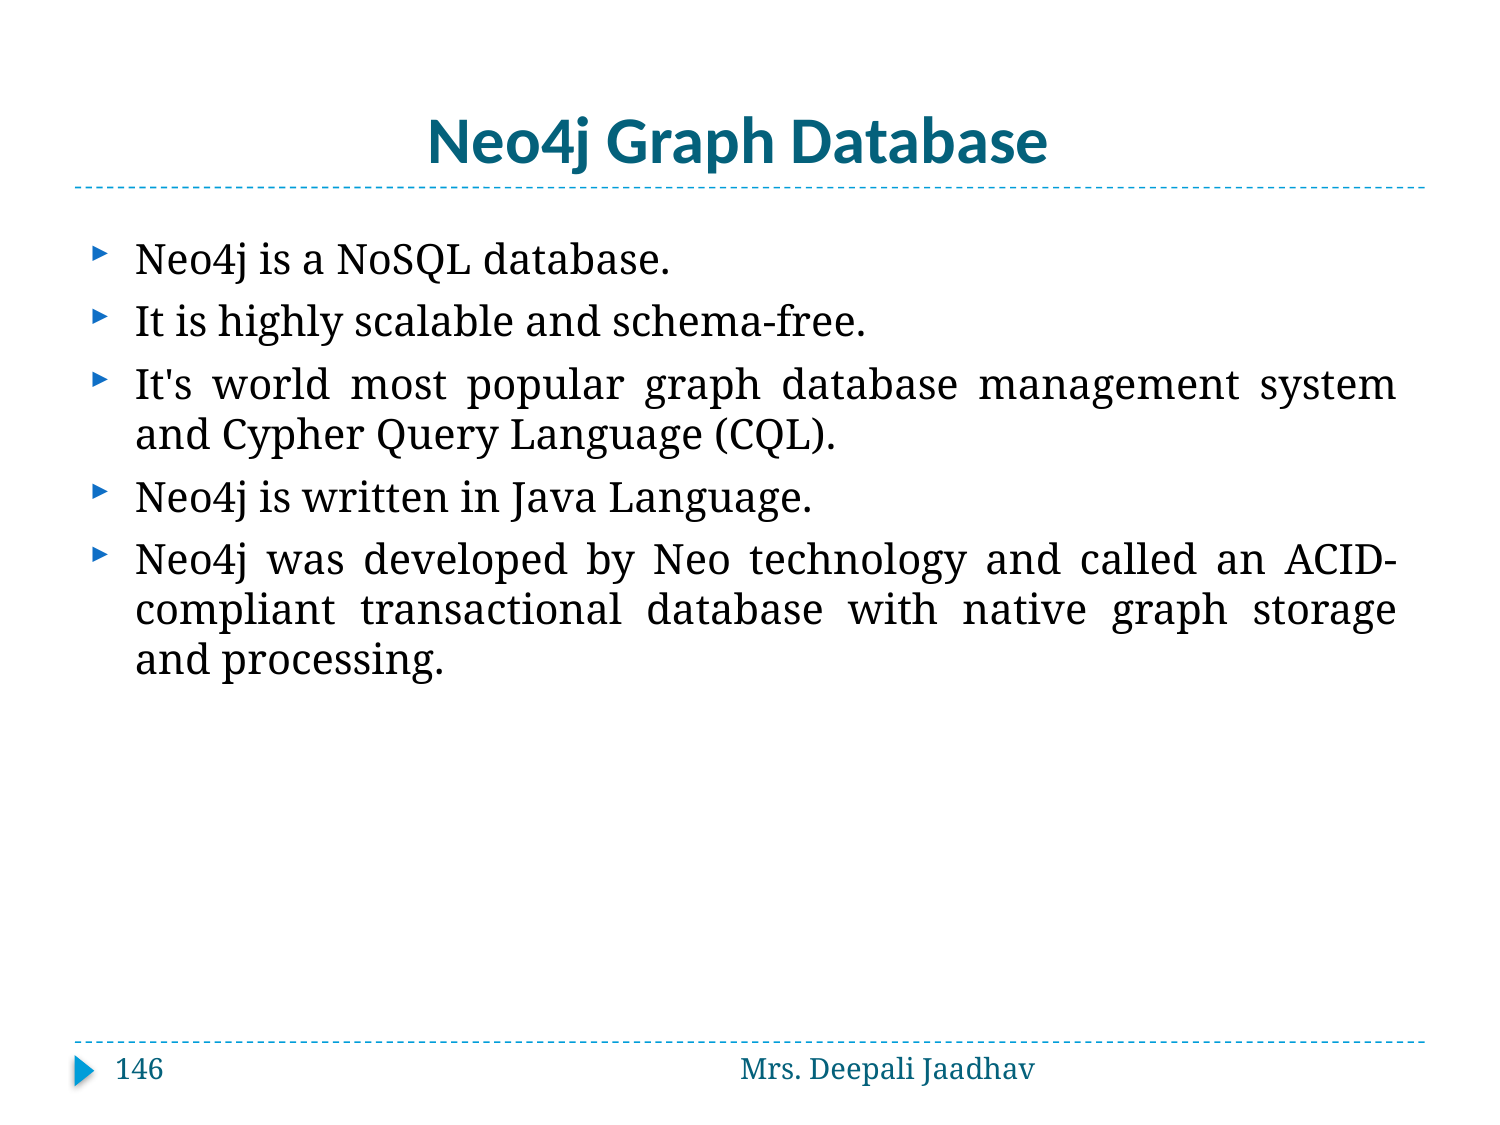

# Neo4j Graph Database
Neo4j is a NoSQL database.
It is highly scalable and schema-free.
It's world most popular graph database management system and Cypher Query Language (CQL).
Neo4j is written in Java Language.
Neo4j was developed by Neo technology and called an ACID-compliant transactional database with native graph storage and processing.
146
Mrs. Deepali Jaadhav